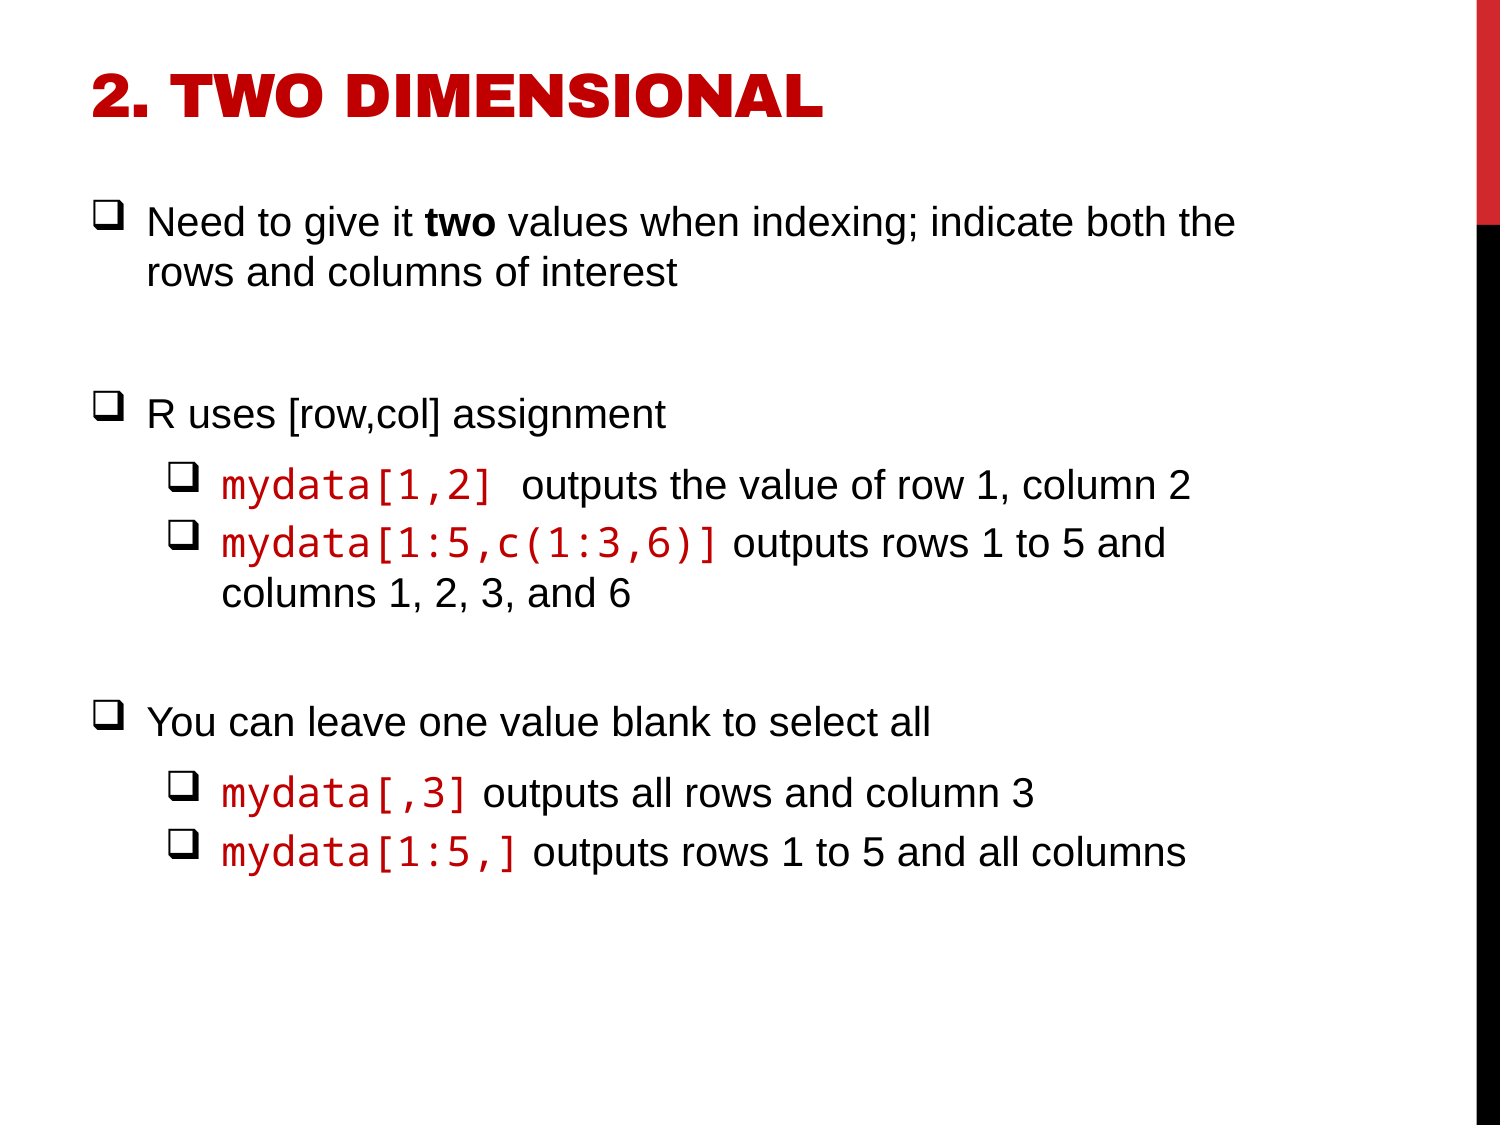

# 2. Two dimensional
Need to give it two values when indexing; indicate both the rows and columns of interest

R uses [row,col] assignment
mydata[1,2] outputs the value of row 1, column 2
mydata[1:5,c(1:3,6)] outputs rows 1 to 5 and columns 1, 2, 3, and 6

You can leave one value blank to select all
mydata[,3] outputs all rows and column 3
mydata[1:5,] outputs rows 1 to 5 and all columns